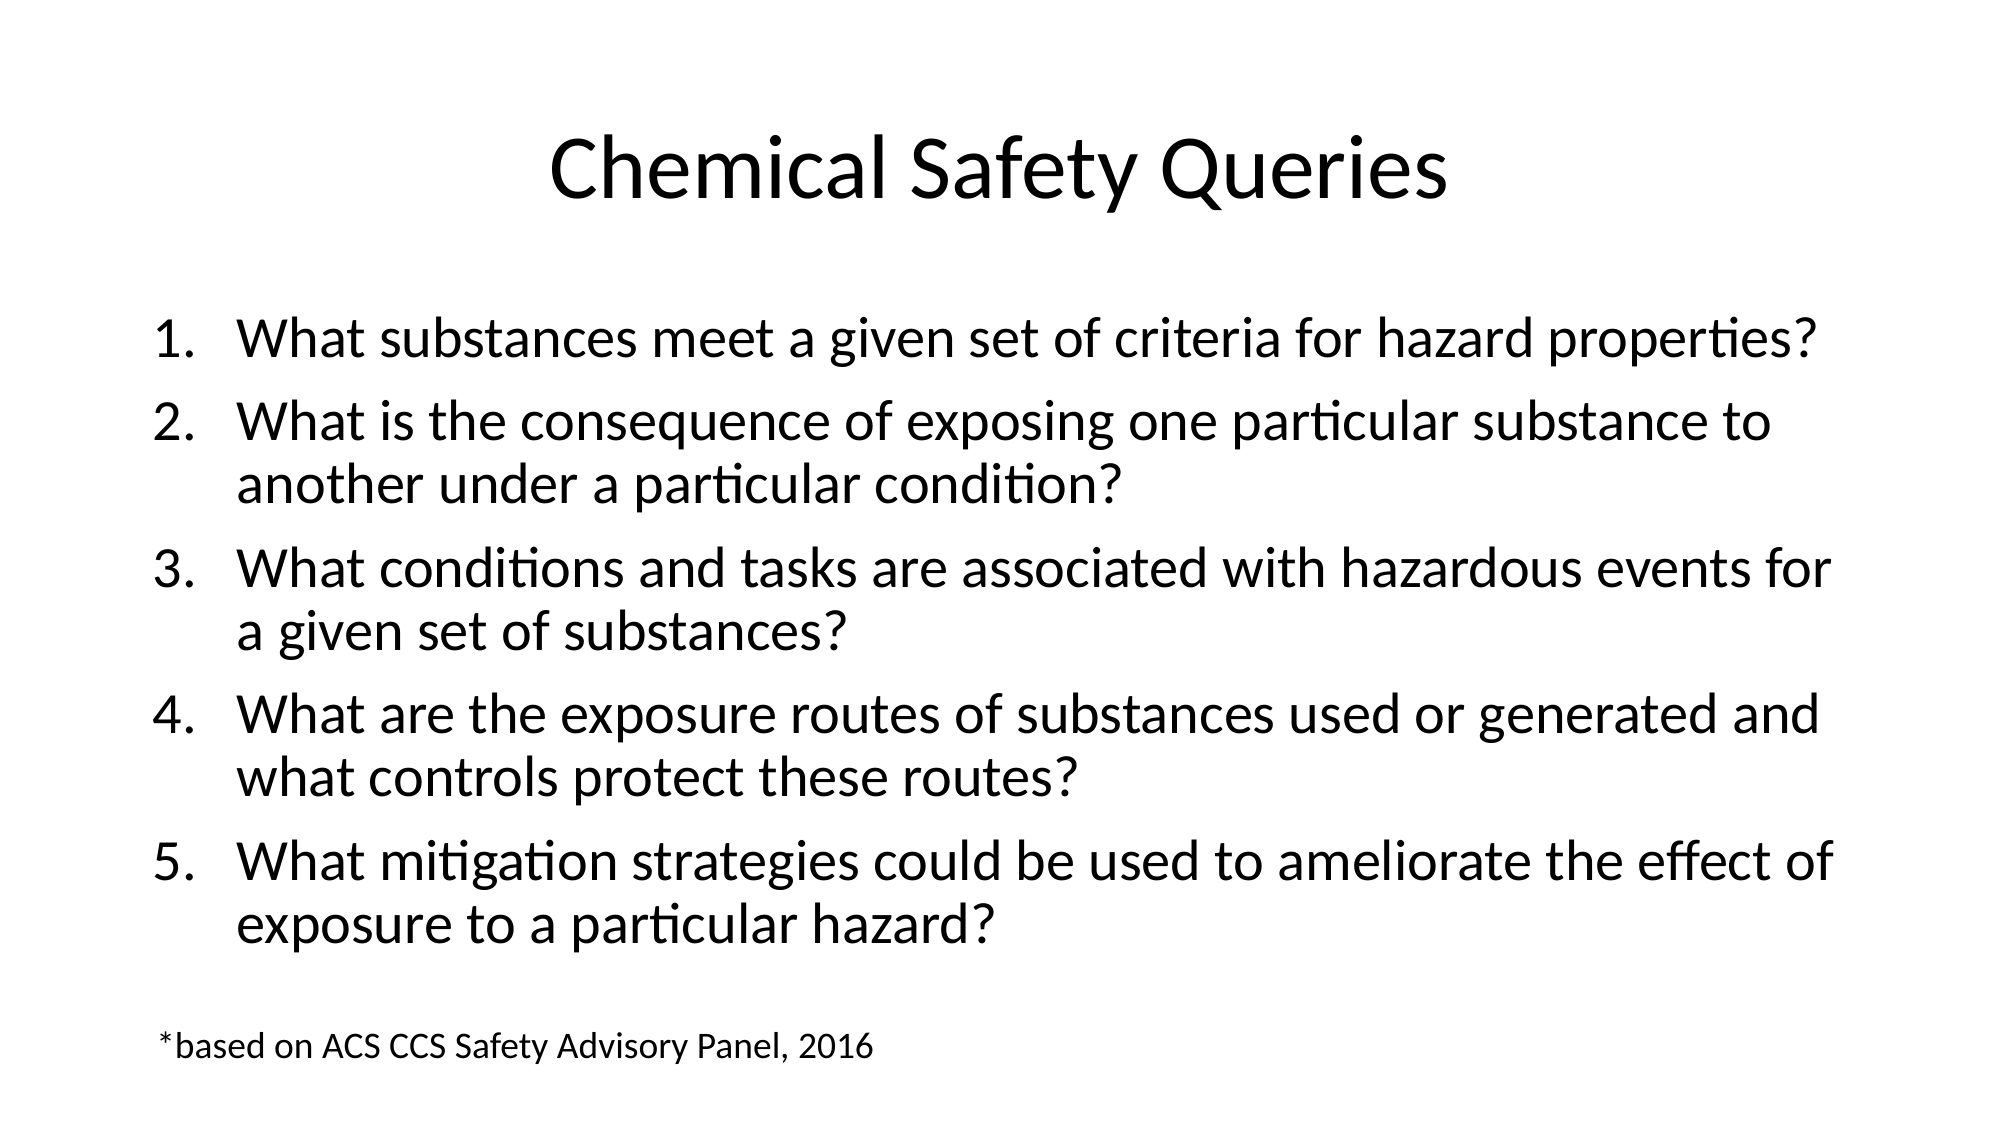

# Chemical Safety Queries
What substances meet a given set of criteria for hazard properties?
What is the consequence of exposing one particular substance to another under a particular condition?
What conditions and tasks are associated with hazardous events for a given set of substances?
What are the exposure routes of substances used or generated and what controls protect these routes?
What mitigation strategies could be used to ameliorate the effect of exposure to a particular hazard?
*based on ACS CCS Safety Advisory Panel, 2016